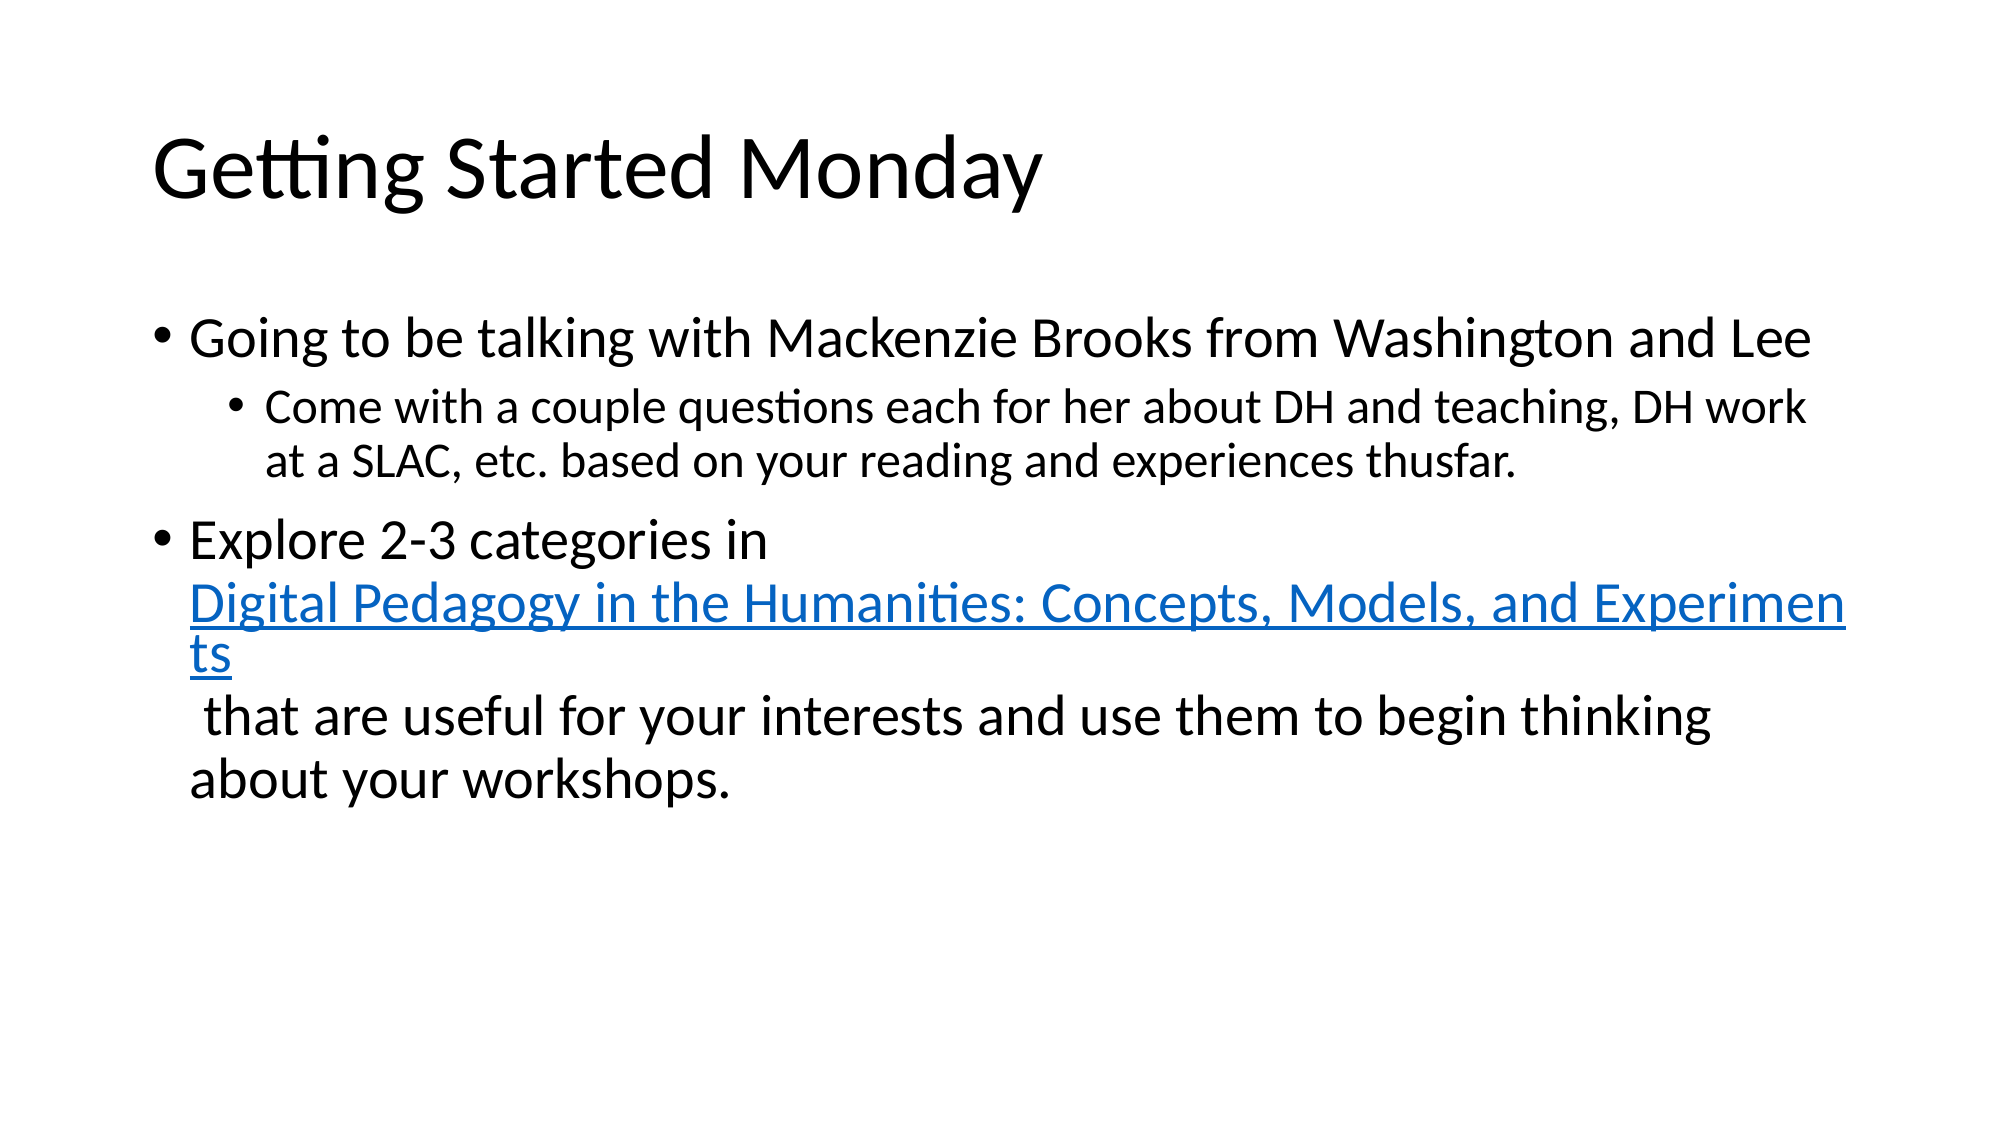

# Getting Started Monday
Going to be talking with Mackenzie Brooks from Washington and Lee
Come with a couple questions each for her about DH and teaching, DH work at a SLAC, etc. based on your reading and experiences thusfar.
Explore 2-3 categories in Digital Pedagogy in the Humanities: Concepts, Models, and Experiments that are useful for your interests and use them to begin thinking about your workshops.